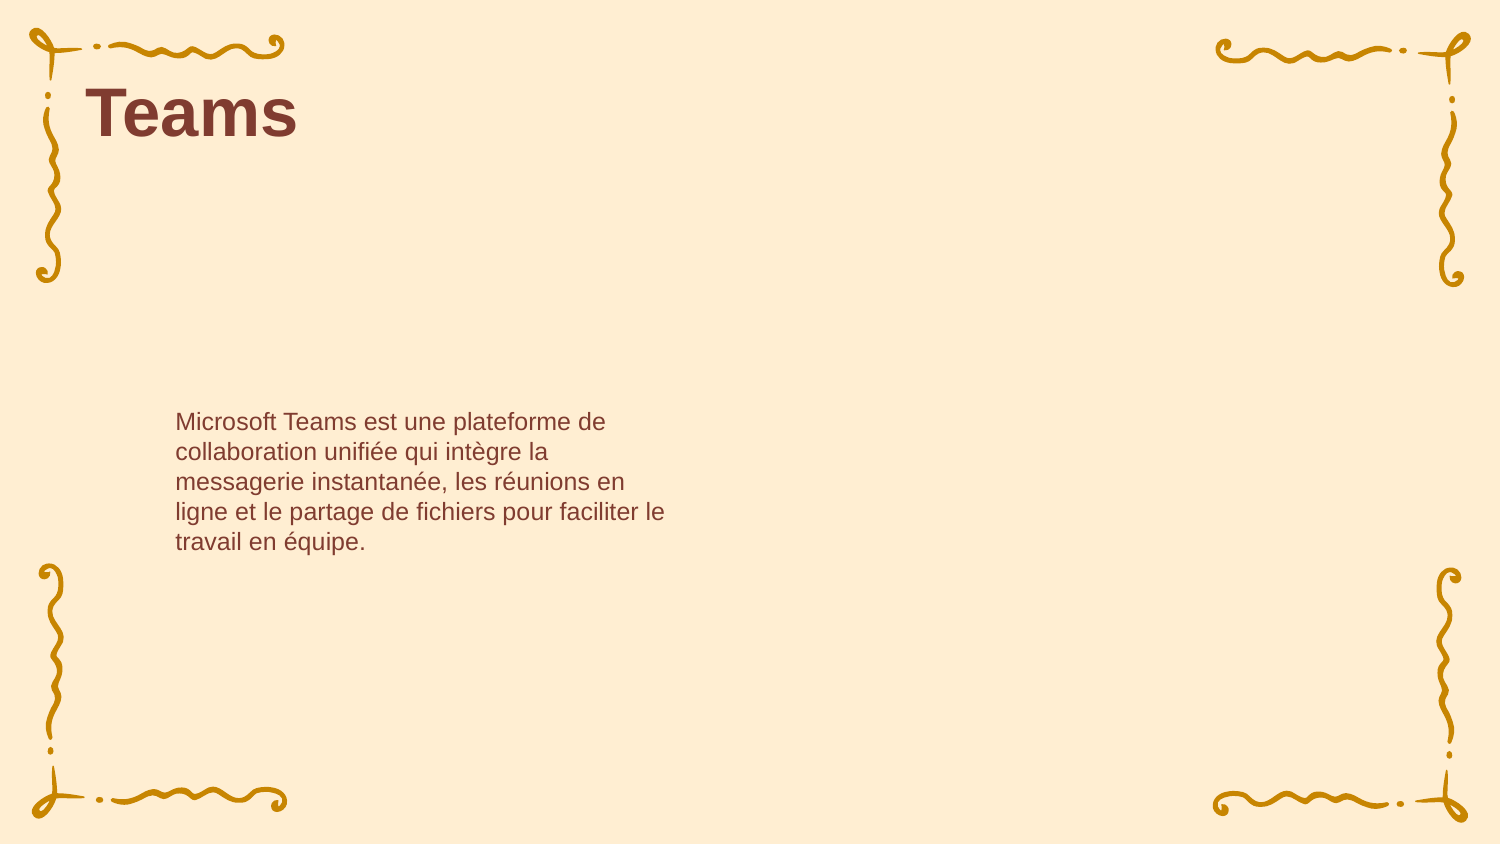

# Teams
Microsoft Teams est une plateforme de collaboration unifiée qui intègre la messagerie instantanée, les réunions en ligne et le partage de fichiers pour faciliter le travail en équipe.